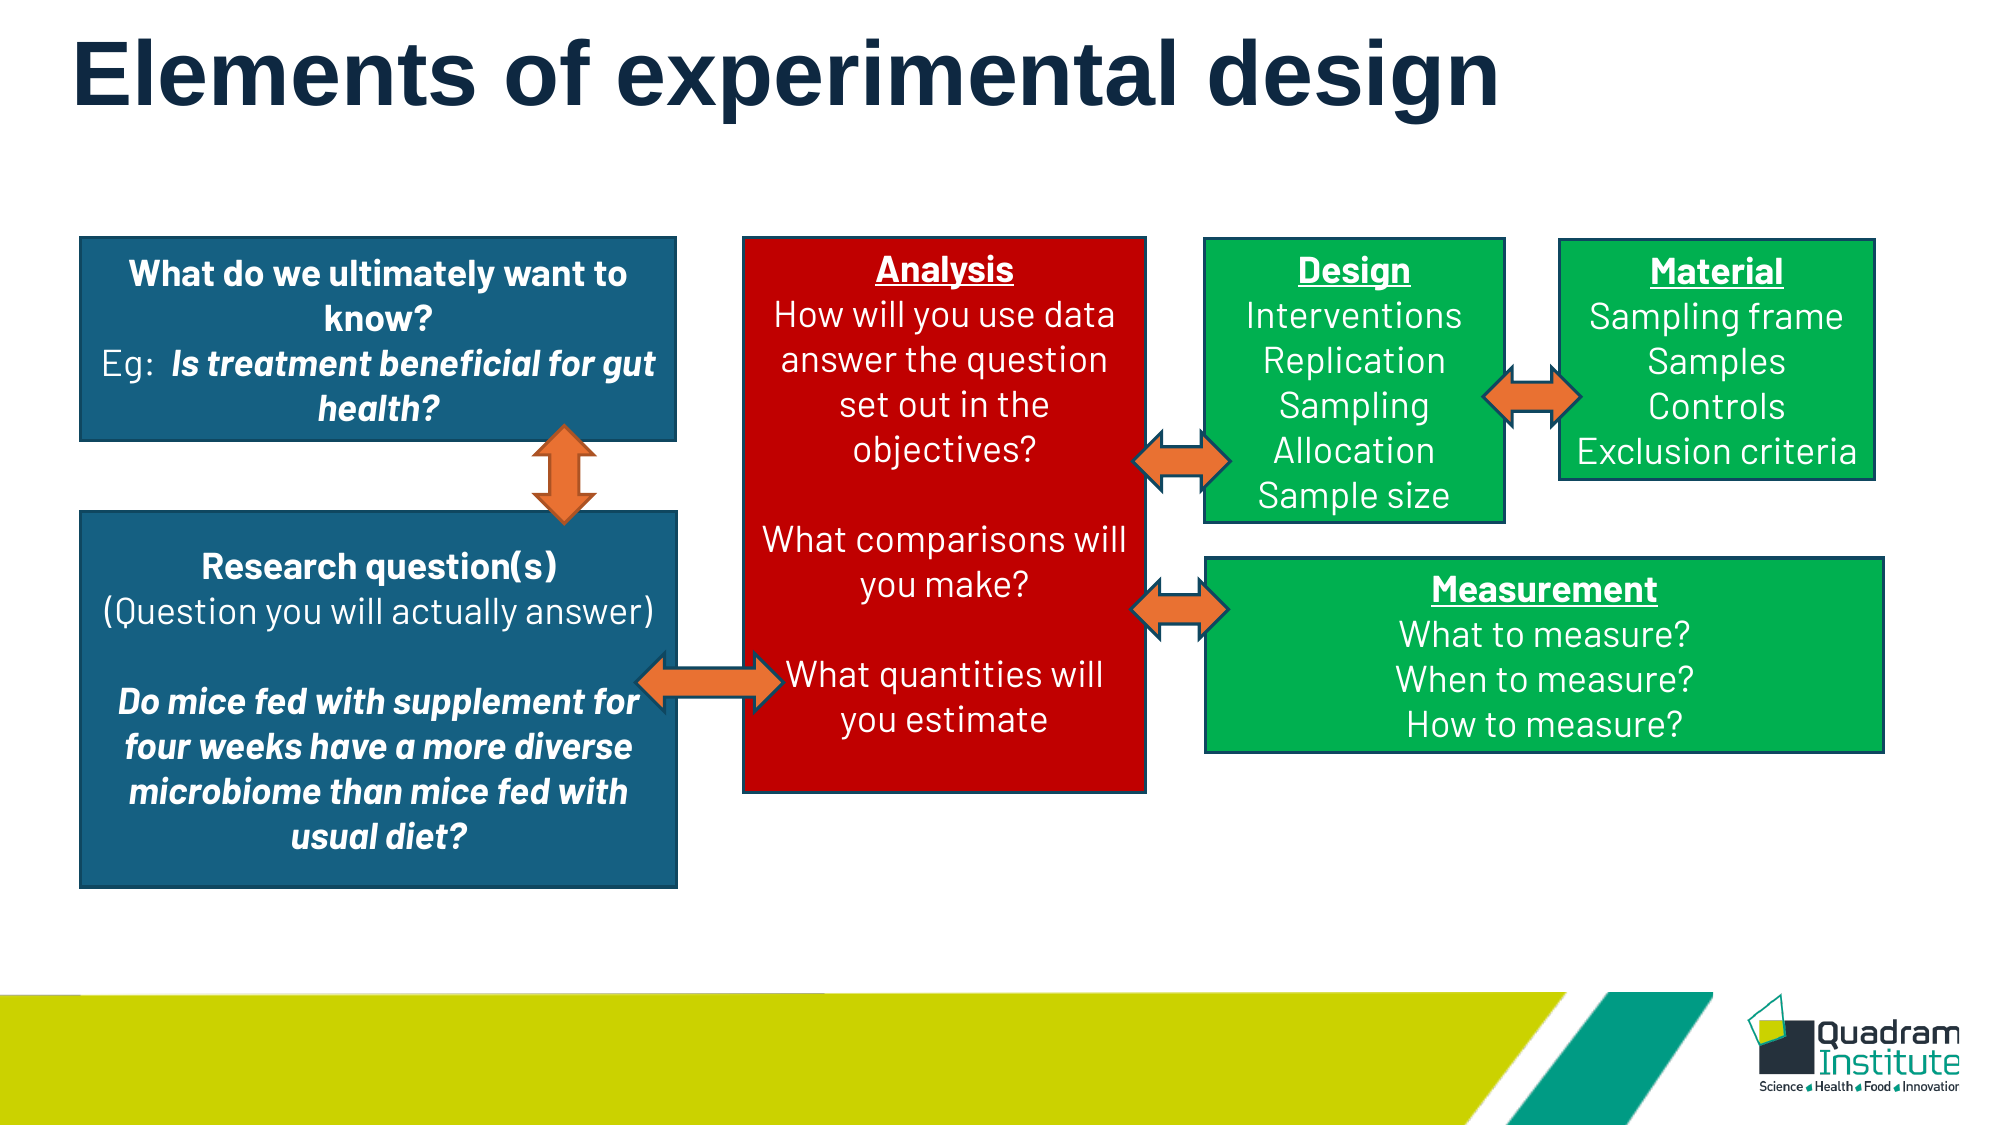

# Elements of experimental design

What do we ultimately want to know?
Eg:  Is treatment beneficial for gut health?
Analysis
How will you use data answer the question set out in the objectives?

What comparisons will you make?

What quantities will you estimate

Design
Interventions
Replication
Sampling
Allocation
Sample size
Material
Sampling frame
Samples
Controls
Exclusion criteria

Research question(s)
(Question you will actually answer)

Do mice fed with supplement for four weeks have a more diverse microbiome than mice fed with usual diet?
Measurement
What to measure?
When to measure?
How to measure?